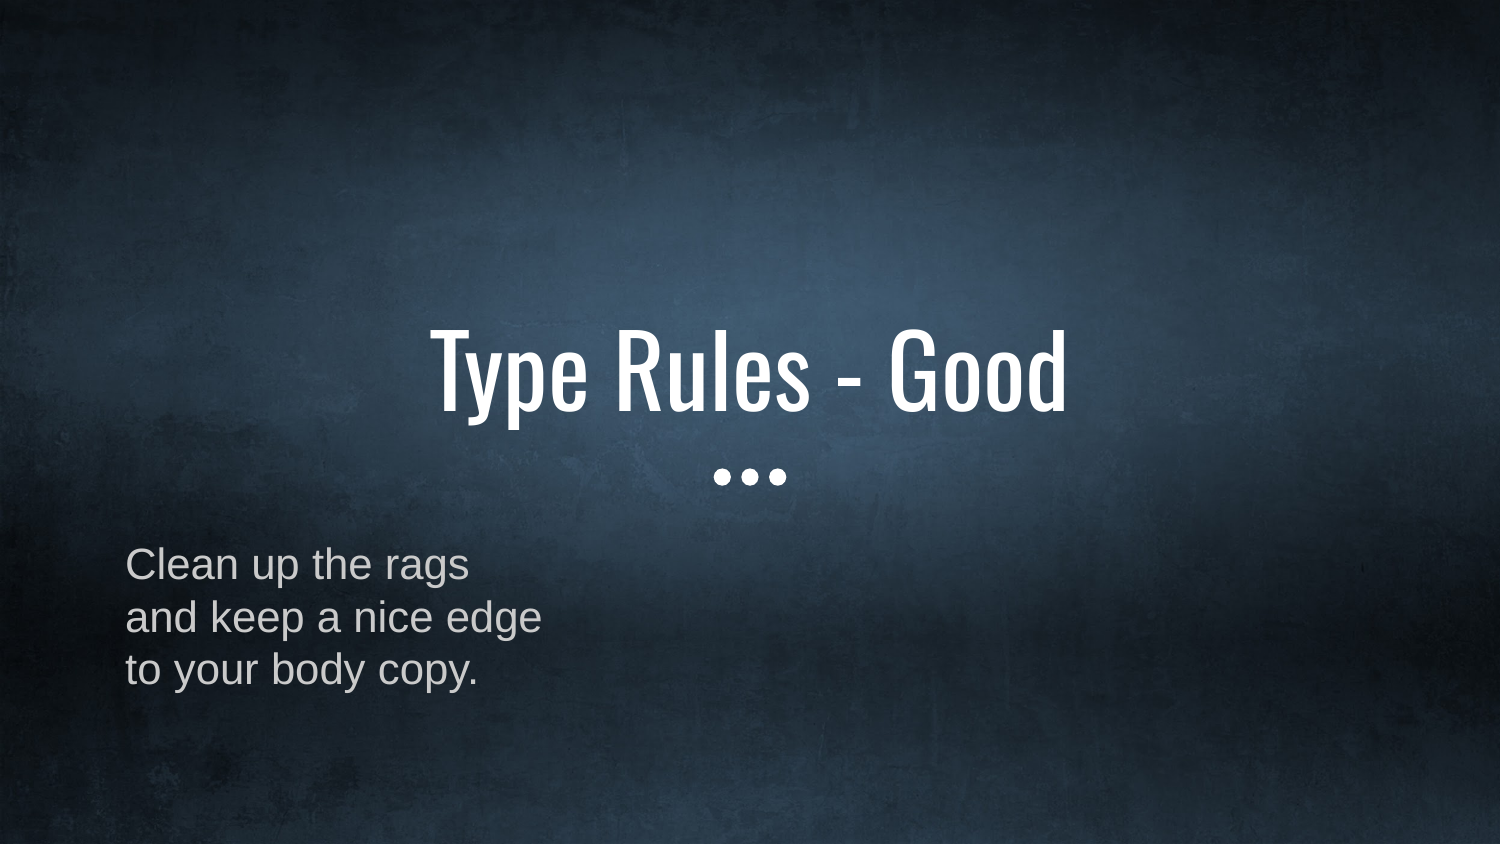

# Type Rules - Good
Clean up the rags
and keep a nice edge
to your body copy.